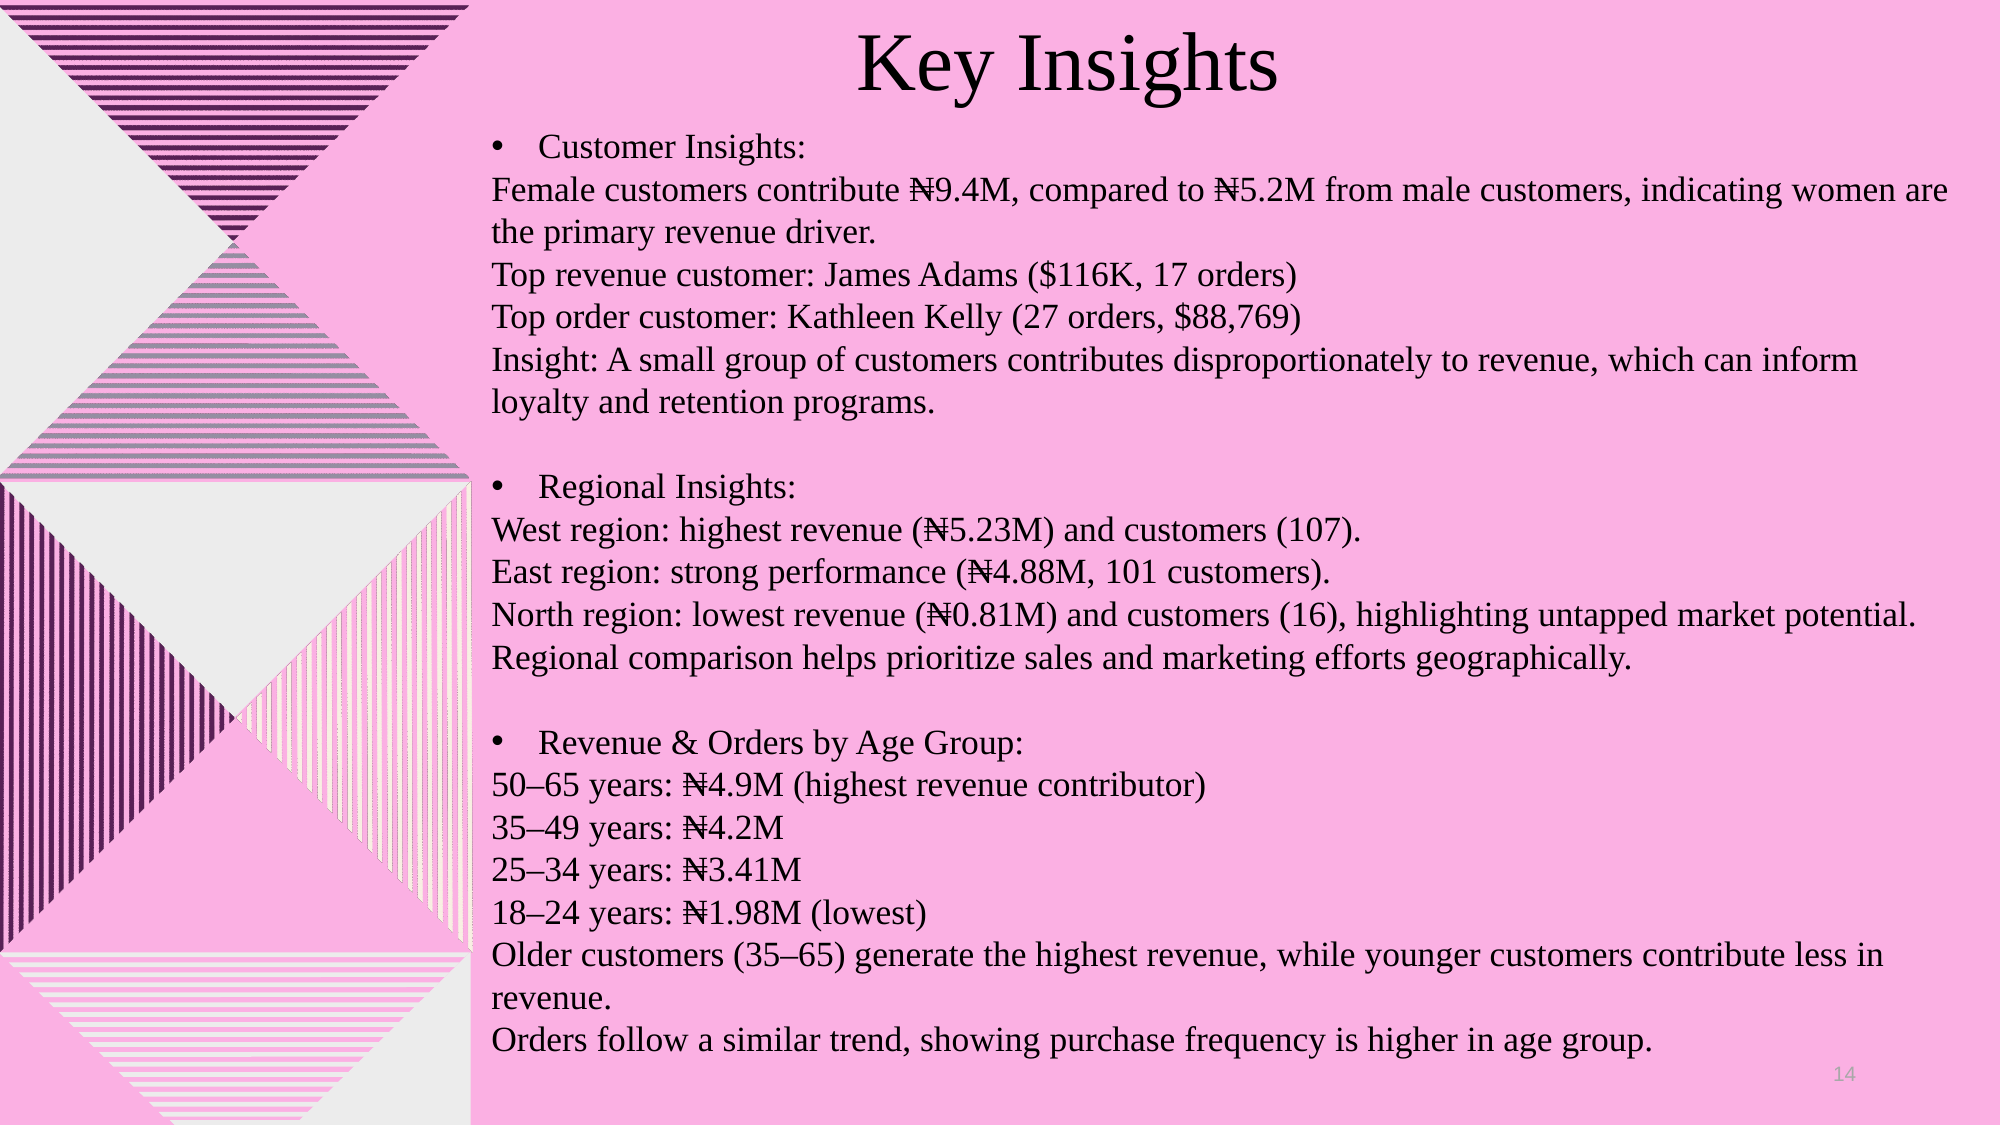

Key Insights
Customer Insights:
Female customers contribute ₦9.4M, compared to ₦5.2M from male customers, indicating women are the primary revenue driver.
Top revenue customer: James Adams ($116K, 17 orders)
Top order customer: Kathleen Kelly (27 orders, $88,769)
Insight: A small group of customers contributes disproportionately to revenue, which can inform loyalty and retention programs.

Regional Insights:
West region: highest revenue (₦5.23M) and customers (107).
East region: strong performance (₦4.88M, 101 customers).
North region: lowest revenue (₦0.81M) and customers (16), highlighting untapped market potential.
Regional comparison helps prioritize sales and marketing efforts geographically.

Revenue & Orders by Age Group:
50–65 years: ₦4.9M (highest revenue contributor)
35–49 years: ₦4.2M
25–34 years: ₦3.41M
18–24 years: ₦1.98M (lowest)
Older customers (35–65) generate the highest revenue, while younger customers contribute less in revenue.
Orders follow a similar trend, showing purchase frequency is higher in age group.
14